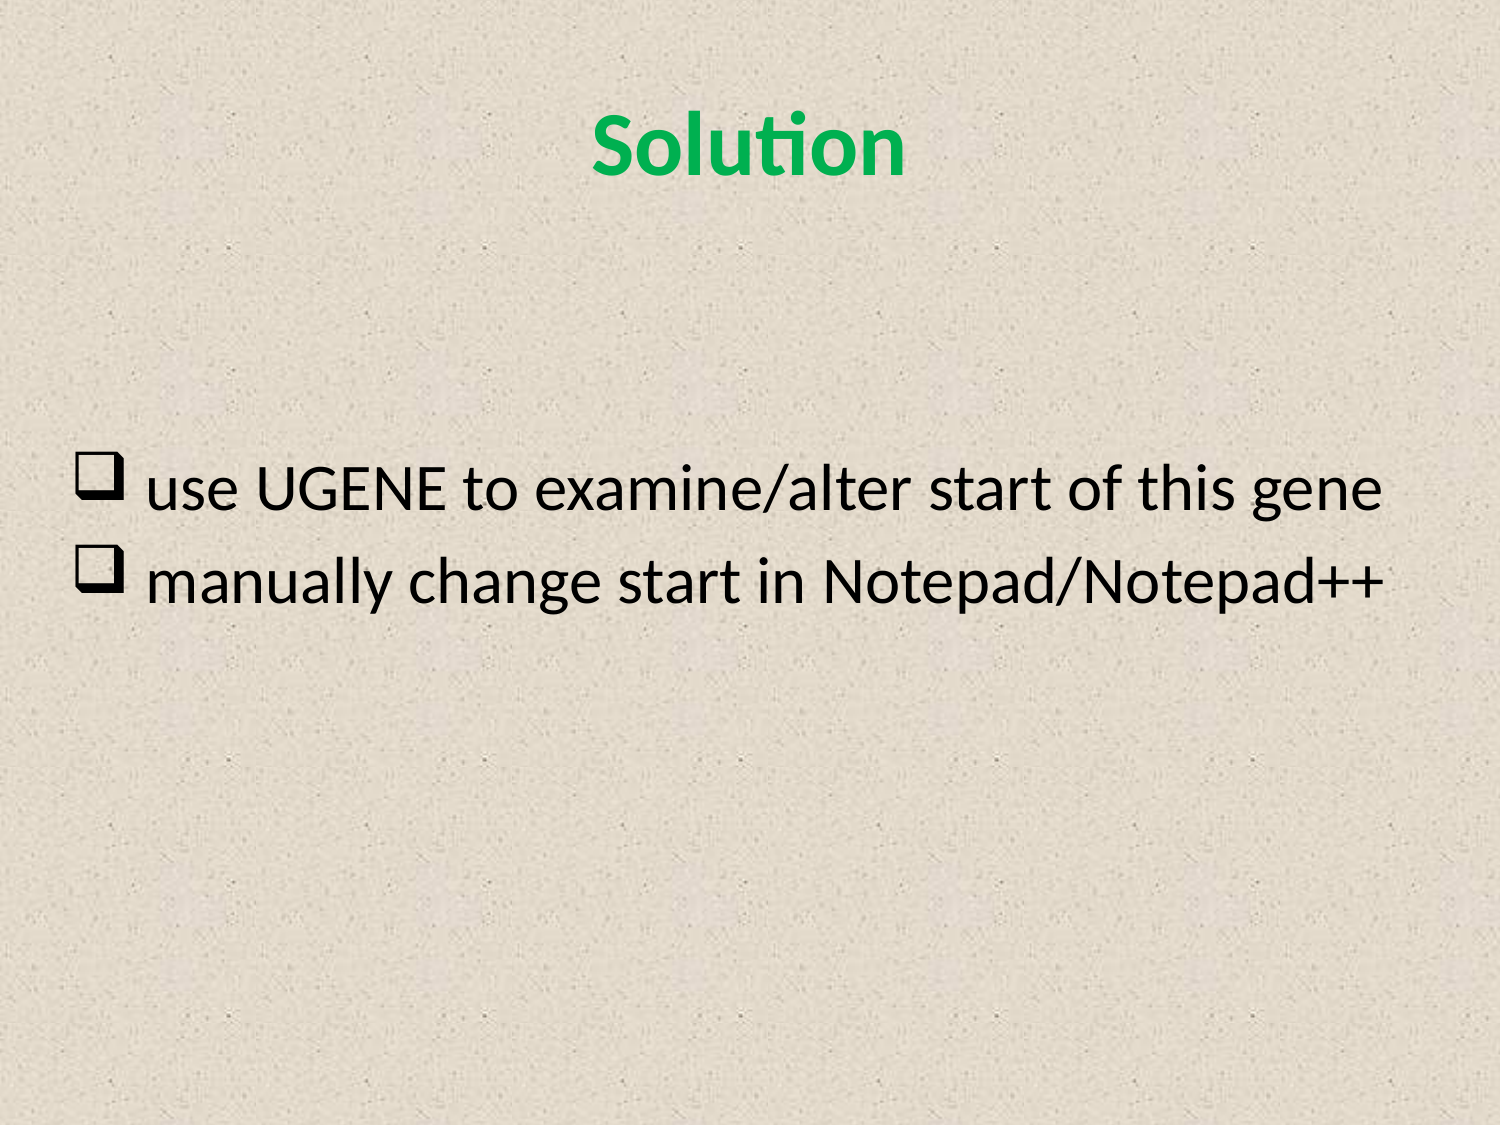

# Solution
 use UGENE to examine/alter start of this gene
 manually change start in Notepad/Notepad++